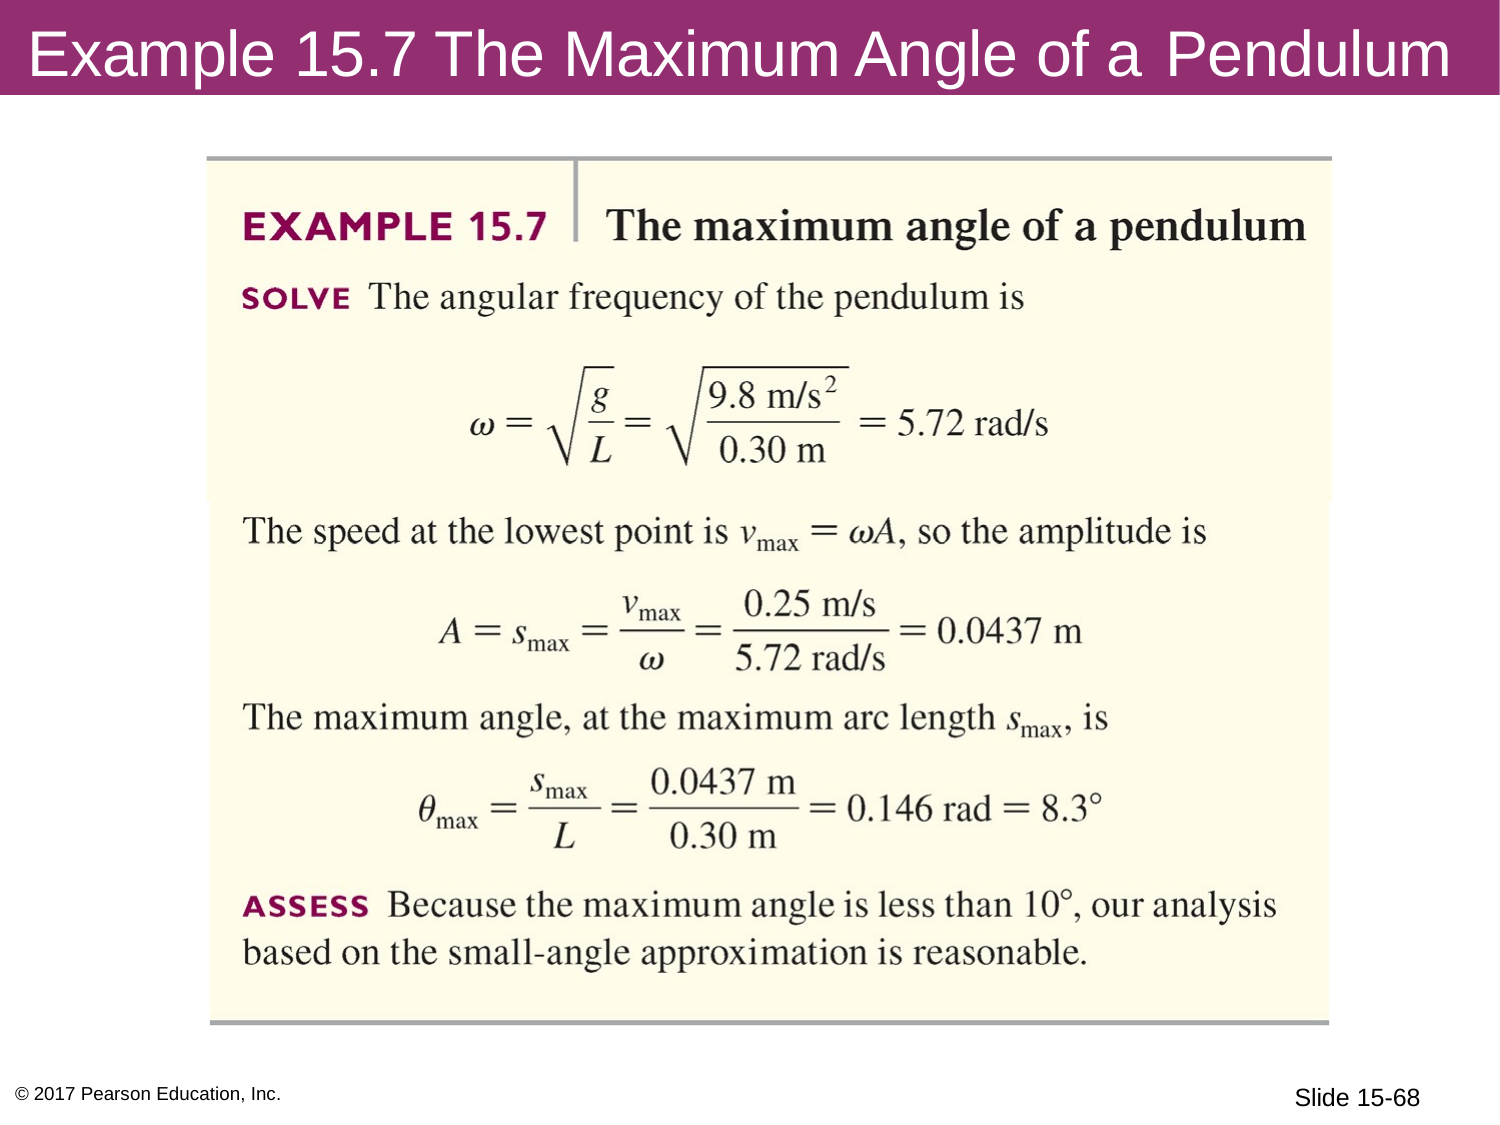

# Example 15.7 The Maximum Angle of a Pendulum

© 2017 Pearson Education, Inc.
Slide 15-68